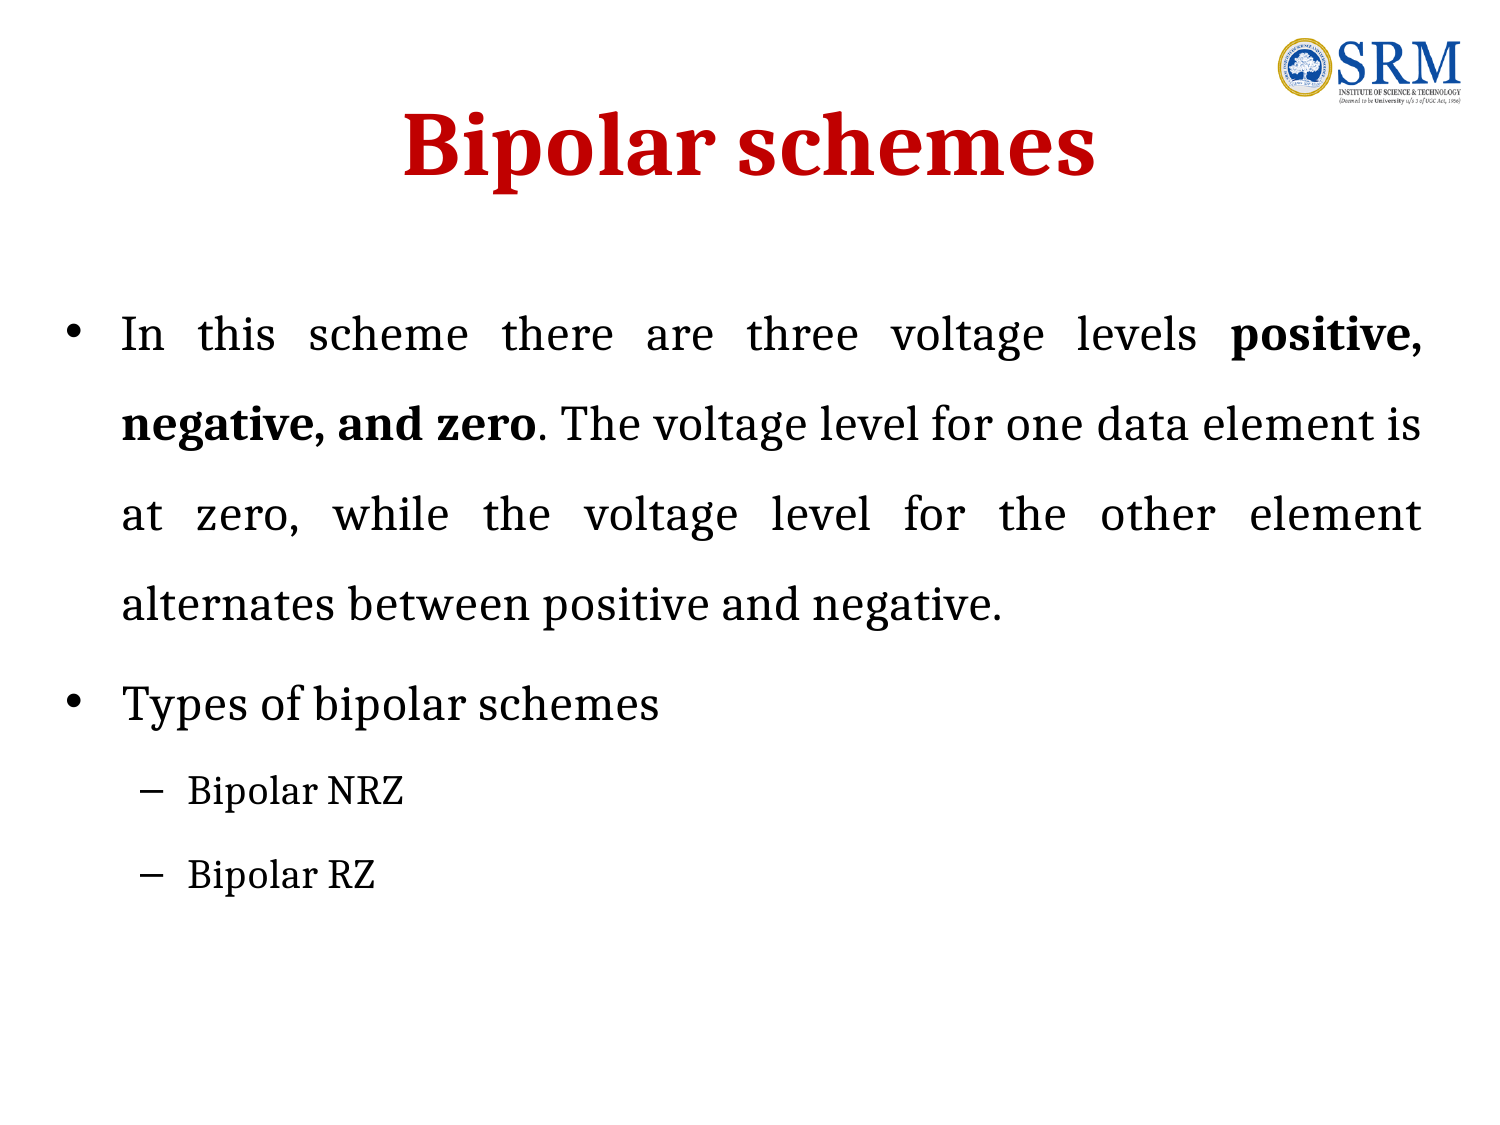

# Bipolar schemes
In this scheme there are three voltage levels positive, negative, and zero. The voltage level for one data element is at zero, while the voltage level for the other element alternates between positive and negative.
Types of bipolar schemes
Bipolar NRZ
Bipolar RZ